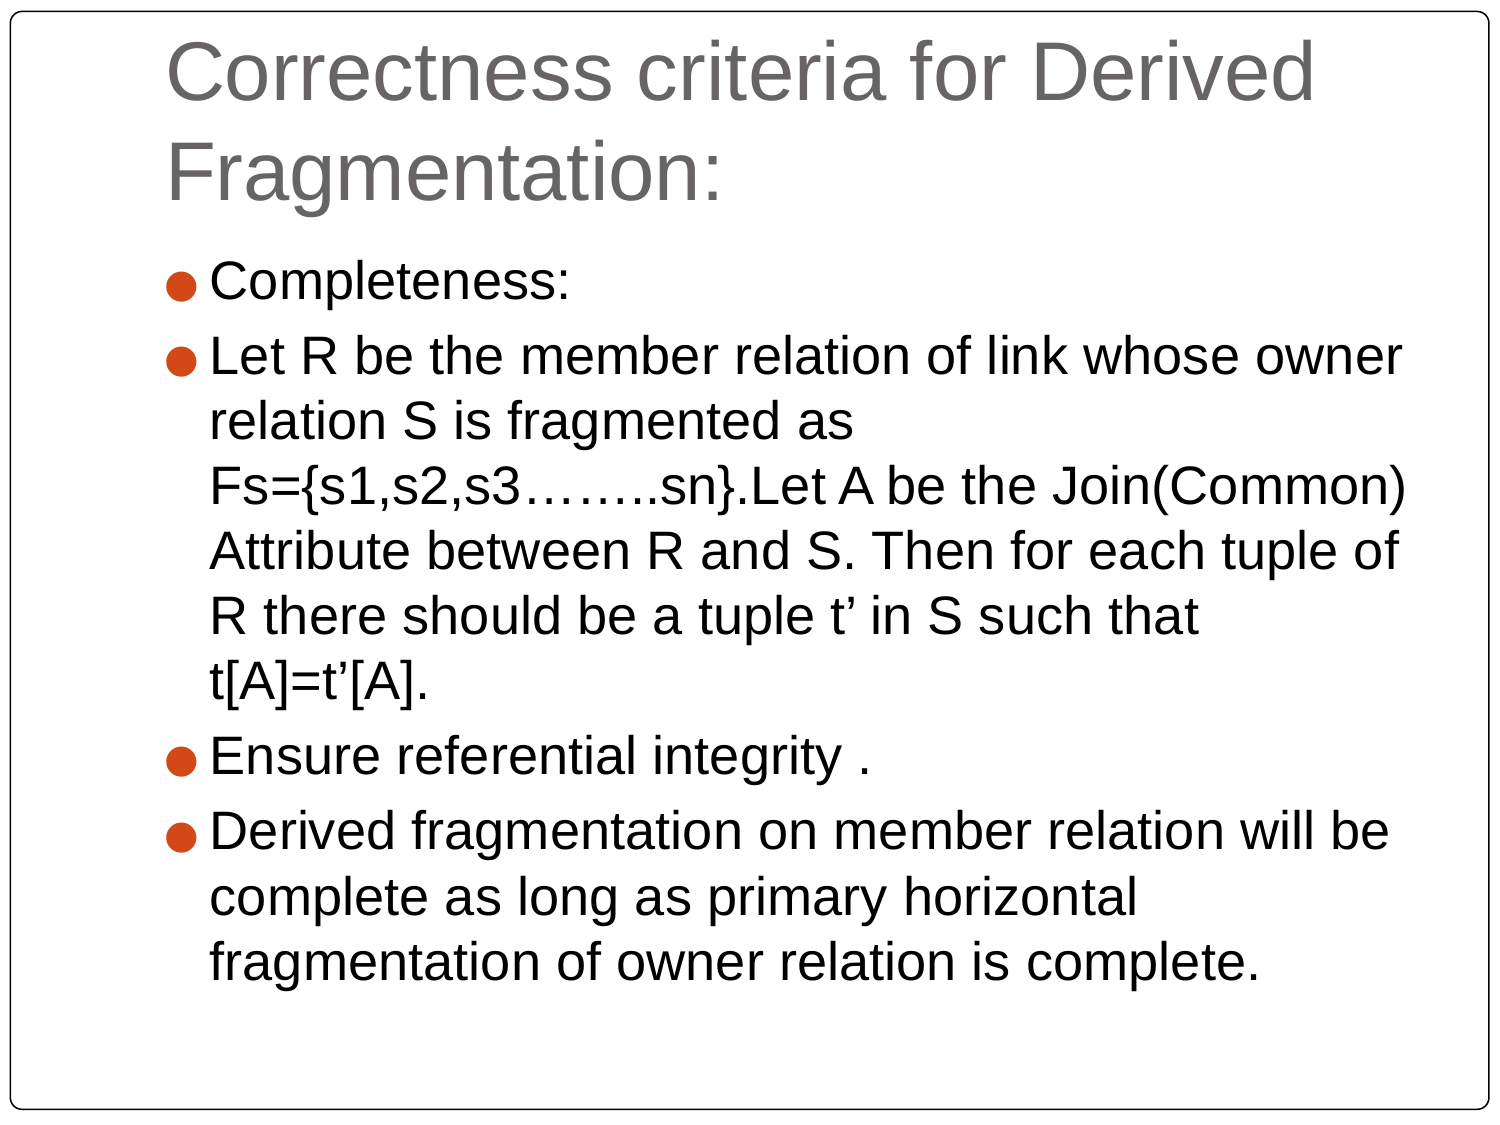

# Correctness criteria for Derived Fragmentation:
Completeness:
Let R be the member relation of link whose owner relation S is fragmented as Fs={s1,s2,s3……..sn}.Let A be the Join(Common) Attribute between R and S. Then for each tuple of R there should be a tuple t’ in S such that t[A]=t’[A].
Ensure referential integrity .
Derived fragmentation on member relation will be complete as long as primary horizontal fragmentation of owner relation is complete.